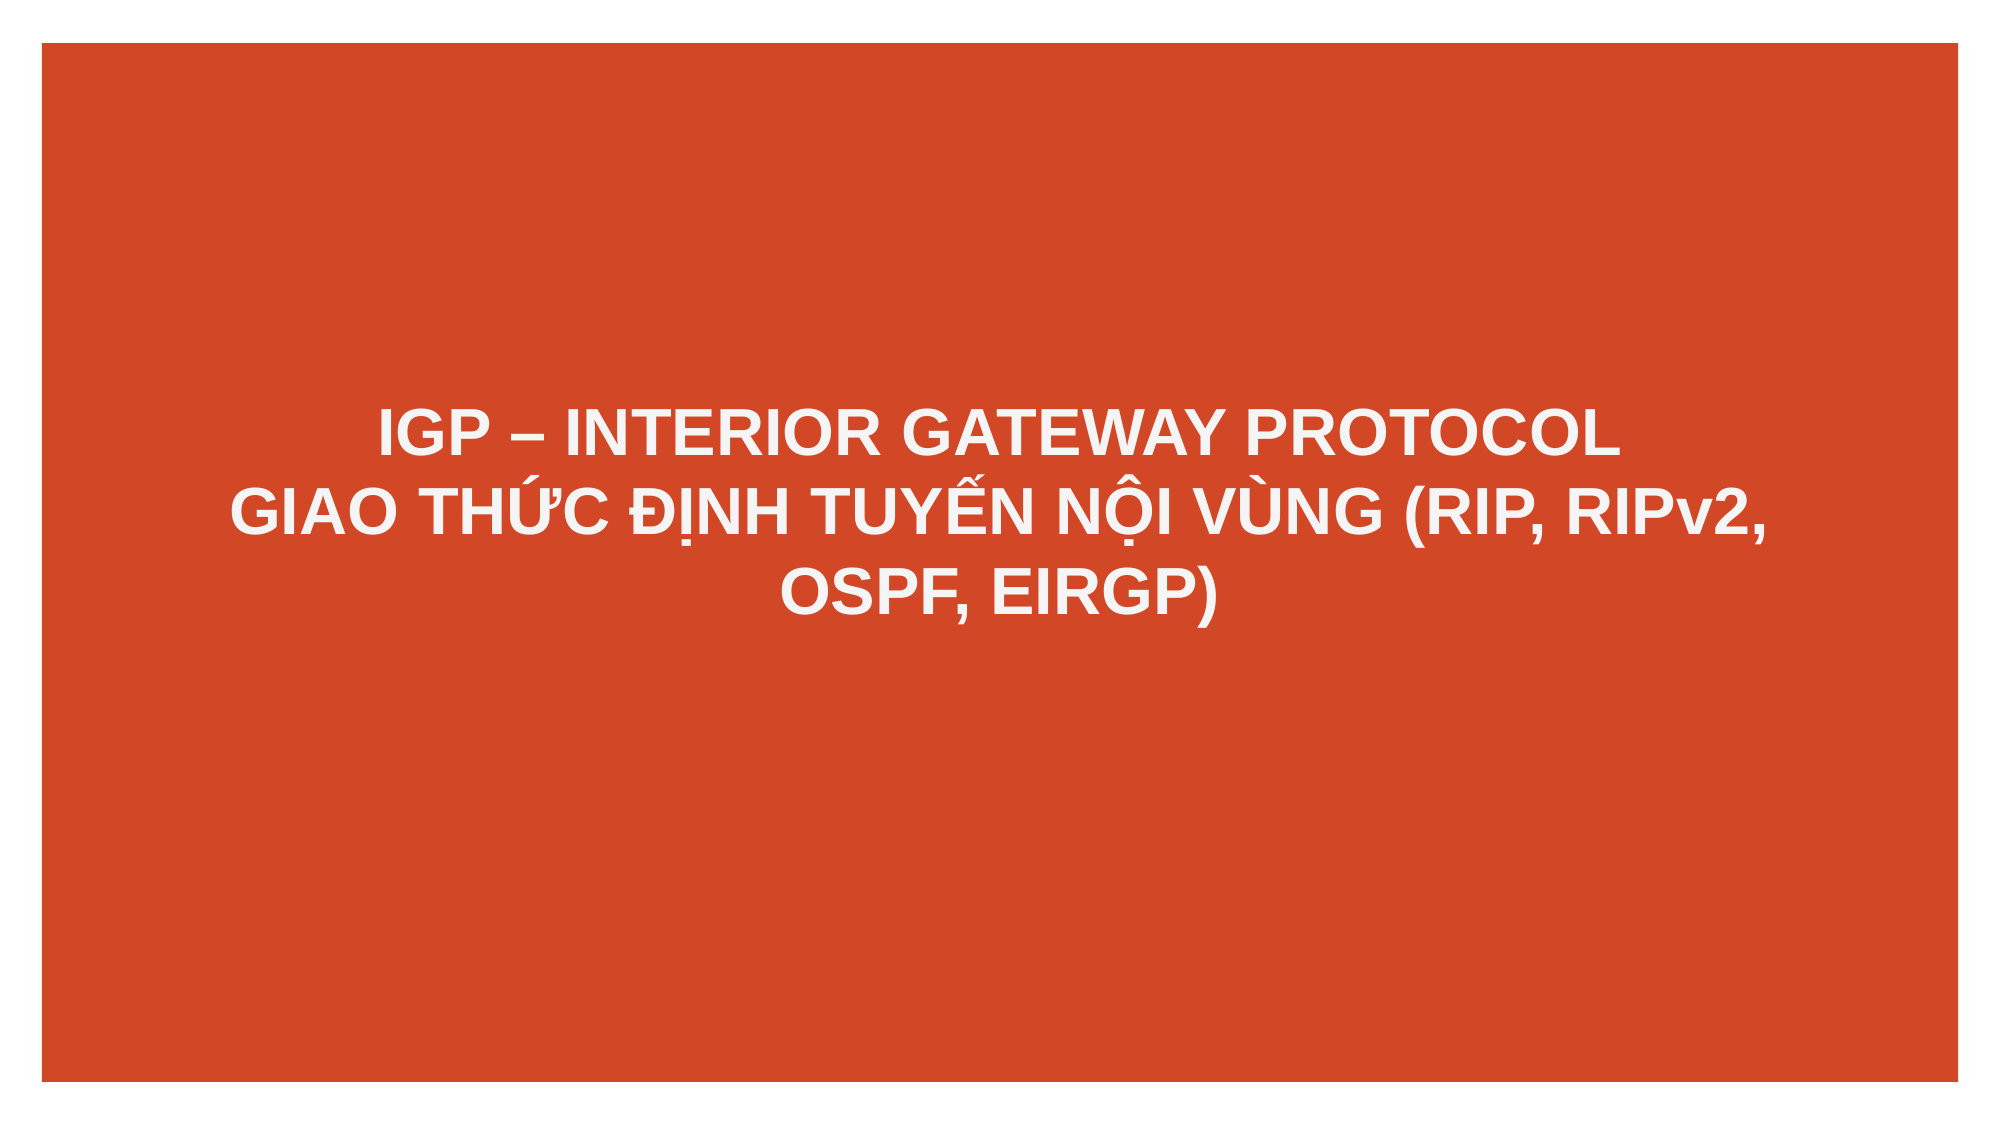

# IGP – INTERIOR GATEWAY PROTOCOL GIAO THỨC ĐỊNH TUYẾN NỘI VÙNG (RIP, RIPv2, OSPF, EIRGP)